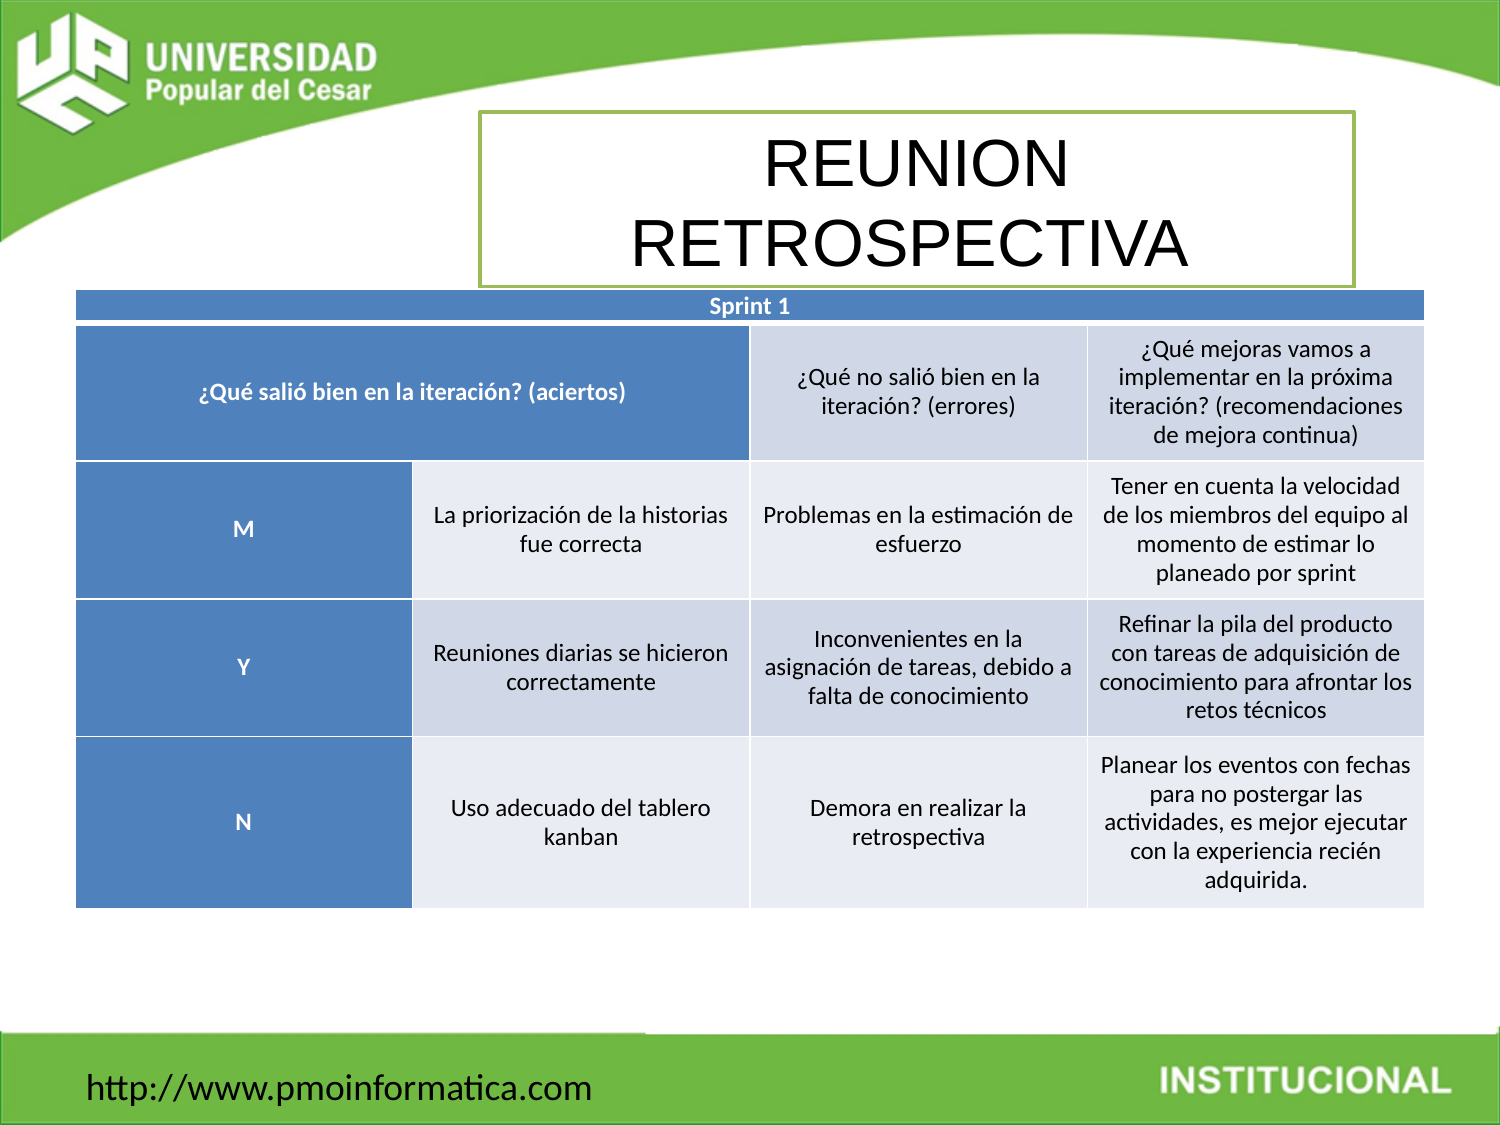

REUNION RETROSPECTIVA
| Sprint 1 |  |  |  |
| --- | --- | --- | --- |
| ¿Qué salió bien en la iteración? (aciertos) |  | ¿Qué no salió bien en la iteración? (errores) | ¿Qué mejoras vamos a implementar en la próxima iteración? (recomendaciones de mejora continua) |
| M | La priorización de la historias fue correcta | Problemas en la estimación de esfuerzo | Tener en cuenta la velocidad de los miembros del equipo al momento de estimar lo planeado por sprint |
| Y | Reuniones diarias se hicieron correctamente | Inconvenientes en la asignación de tareas, debido a falta de conocimiento | Refinar la pila del producto con tareas de adquisición de conocimiento para afrontar los retos técnicos |
| N | Uso adecuado del tablero kanban | Demora en realizar la retrospectiva | Planear los eventos con fechas para no postergar las actividades, es mejor ejecutar con la experiencia recién adquirida. |
http://www.pmoinformatica.com